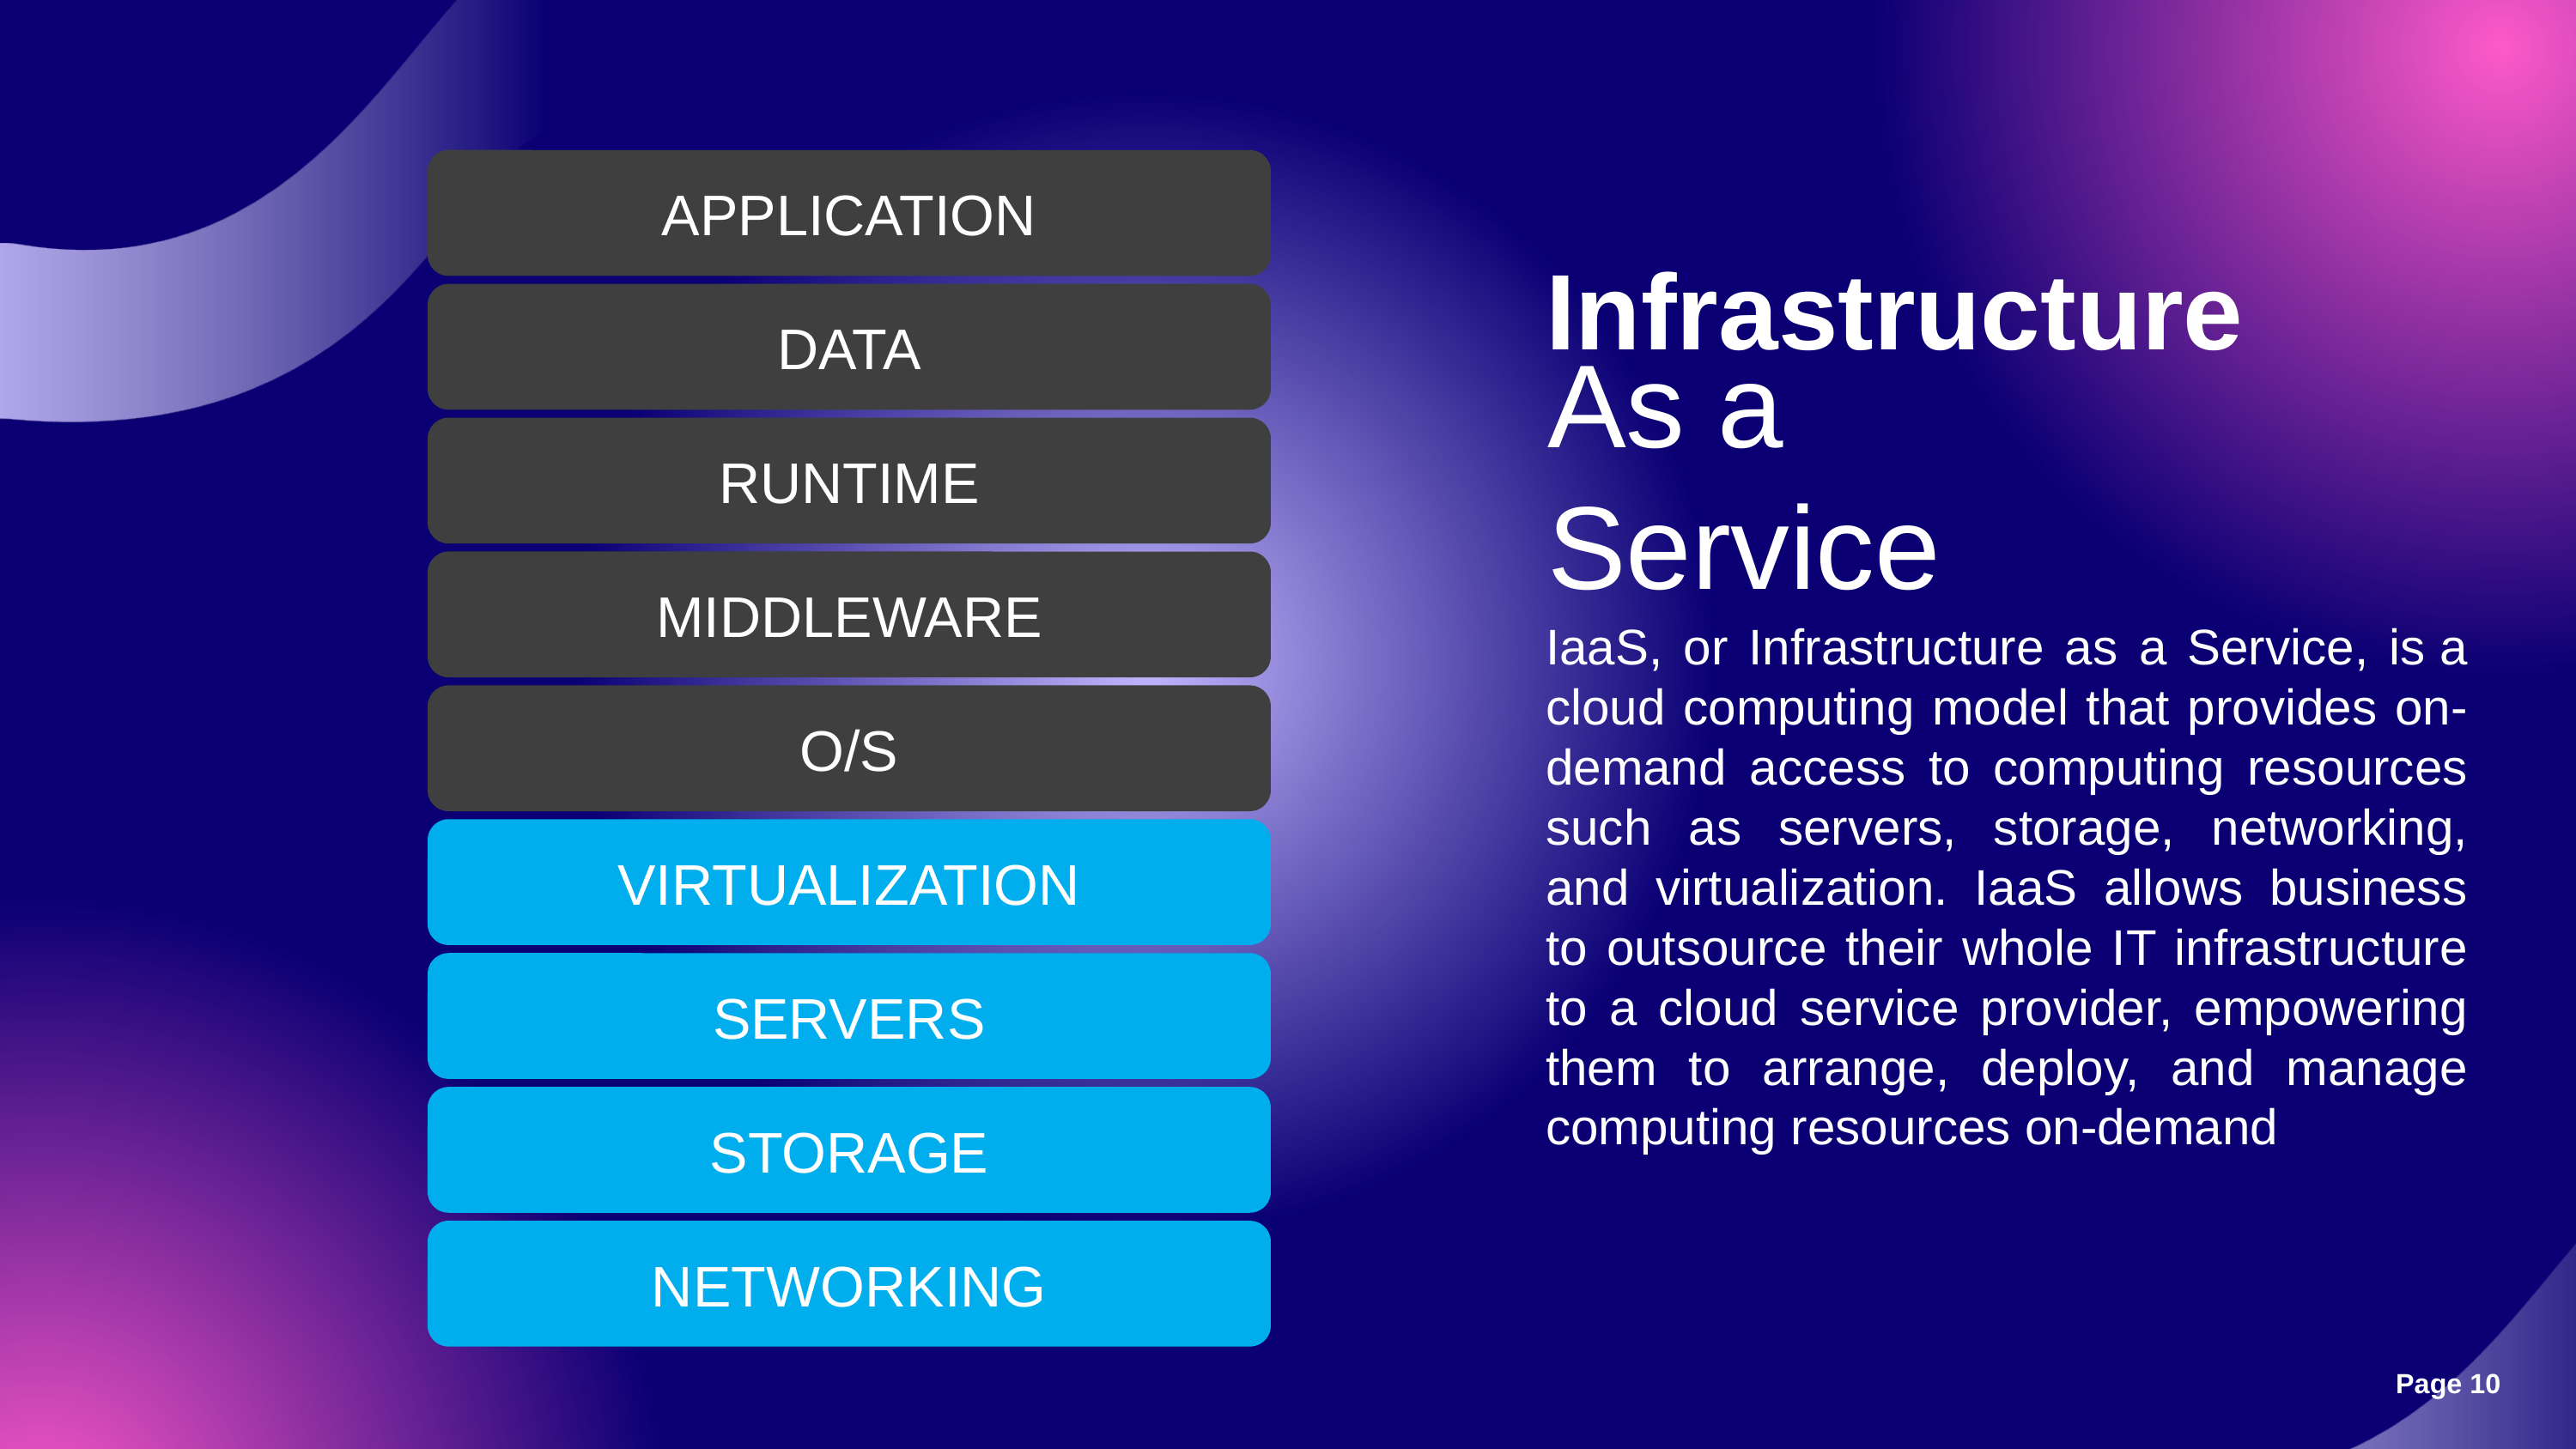

APPLICATION
DATA
RUNTIME
MIDDLEWARE
O/S
VIRTUALIZATION
SERVERS
STORAGE
NETWORKING
Infrastructure
As a
Service
IaaS, or Infrastructure as a Service, is a cloud computing model that provides on-demand access to computing resources such as servers, storage, networking, and virtualization. IaaS allows business to outsource their whole IT infrastructure to a cloud service provider, empowering them to arrange, deploy, and manage computing resources on-demand

Page 10